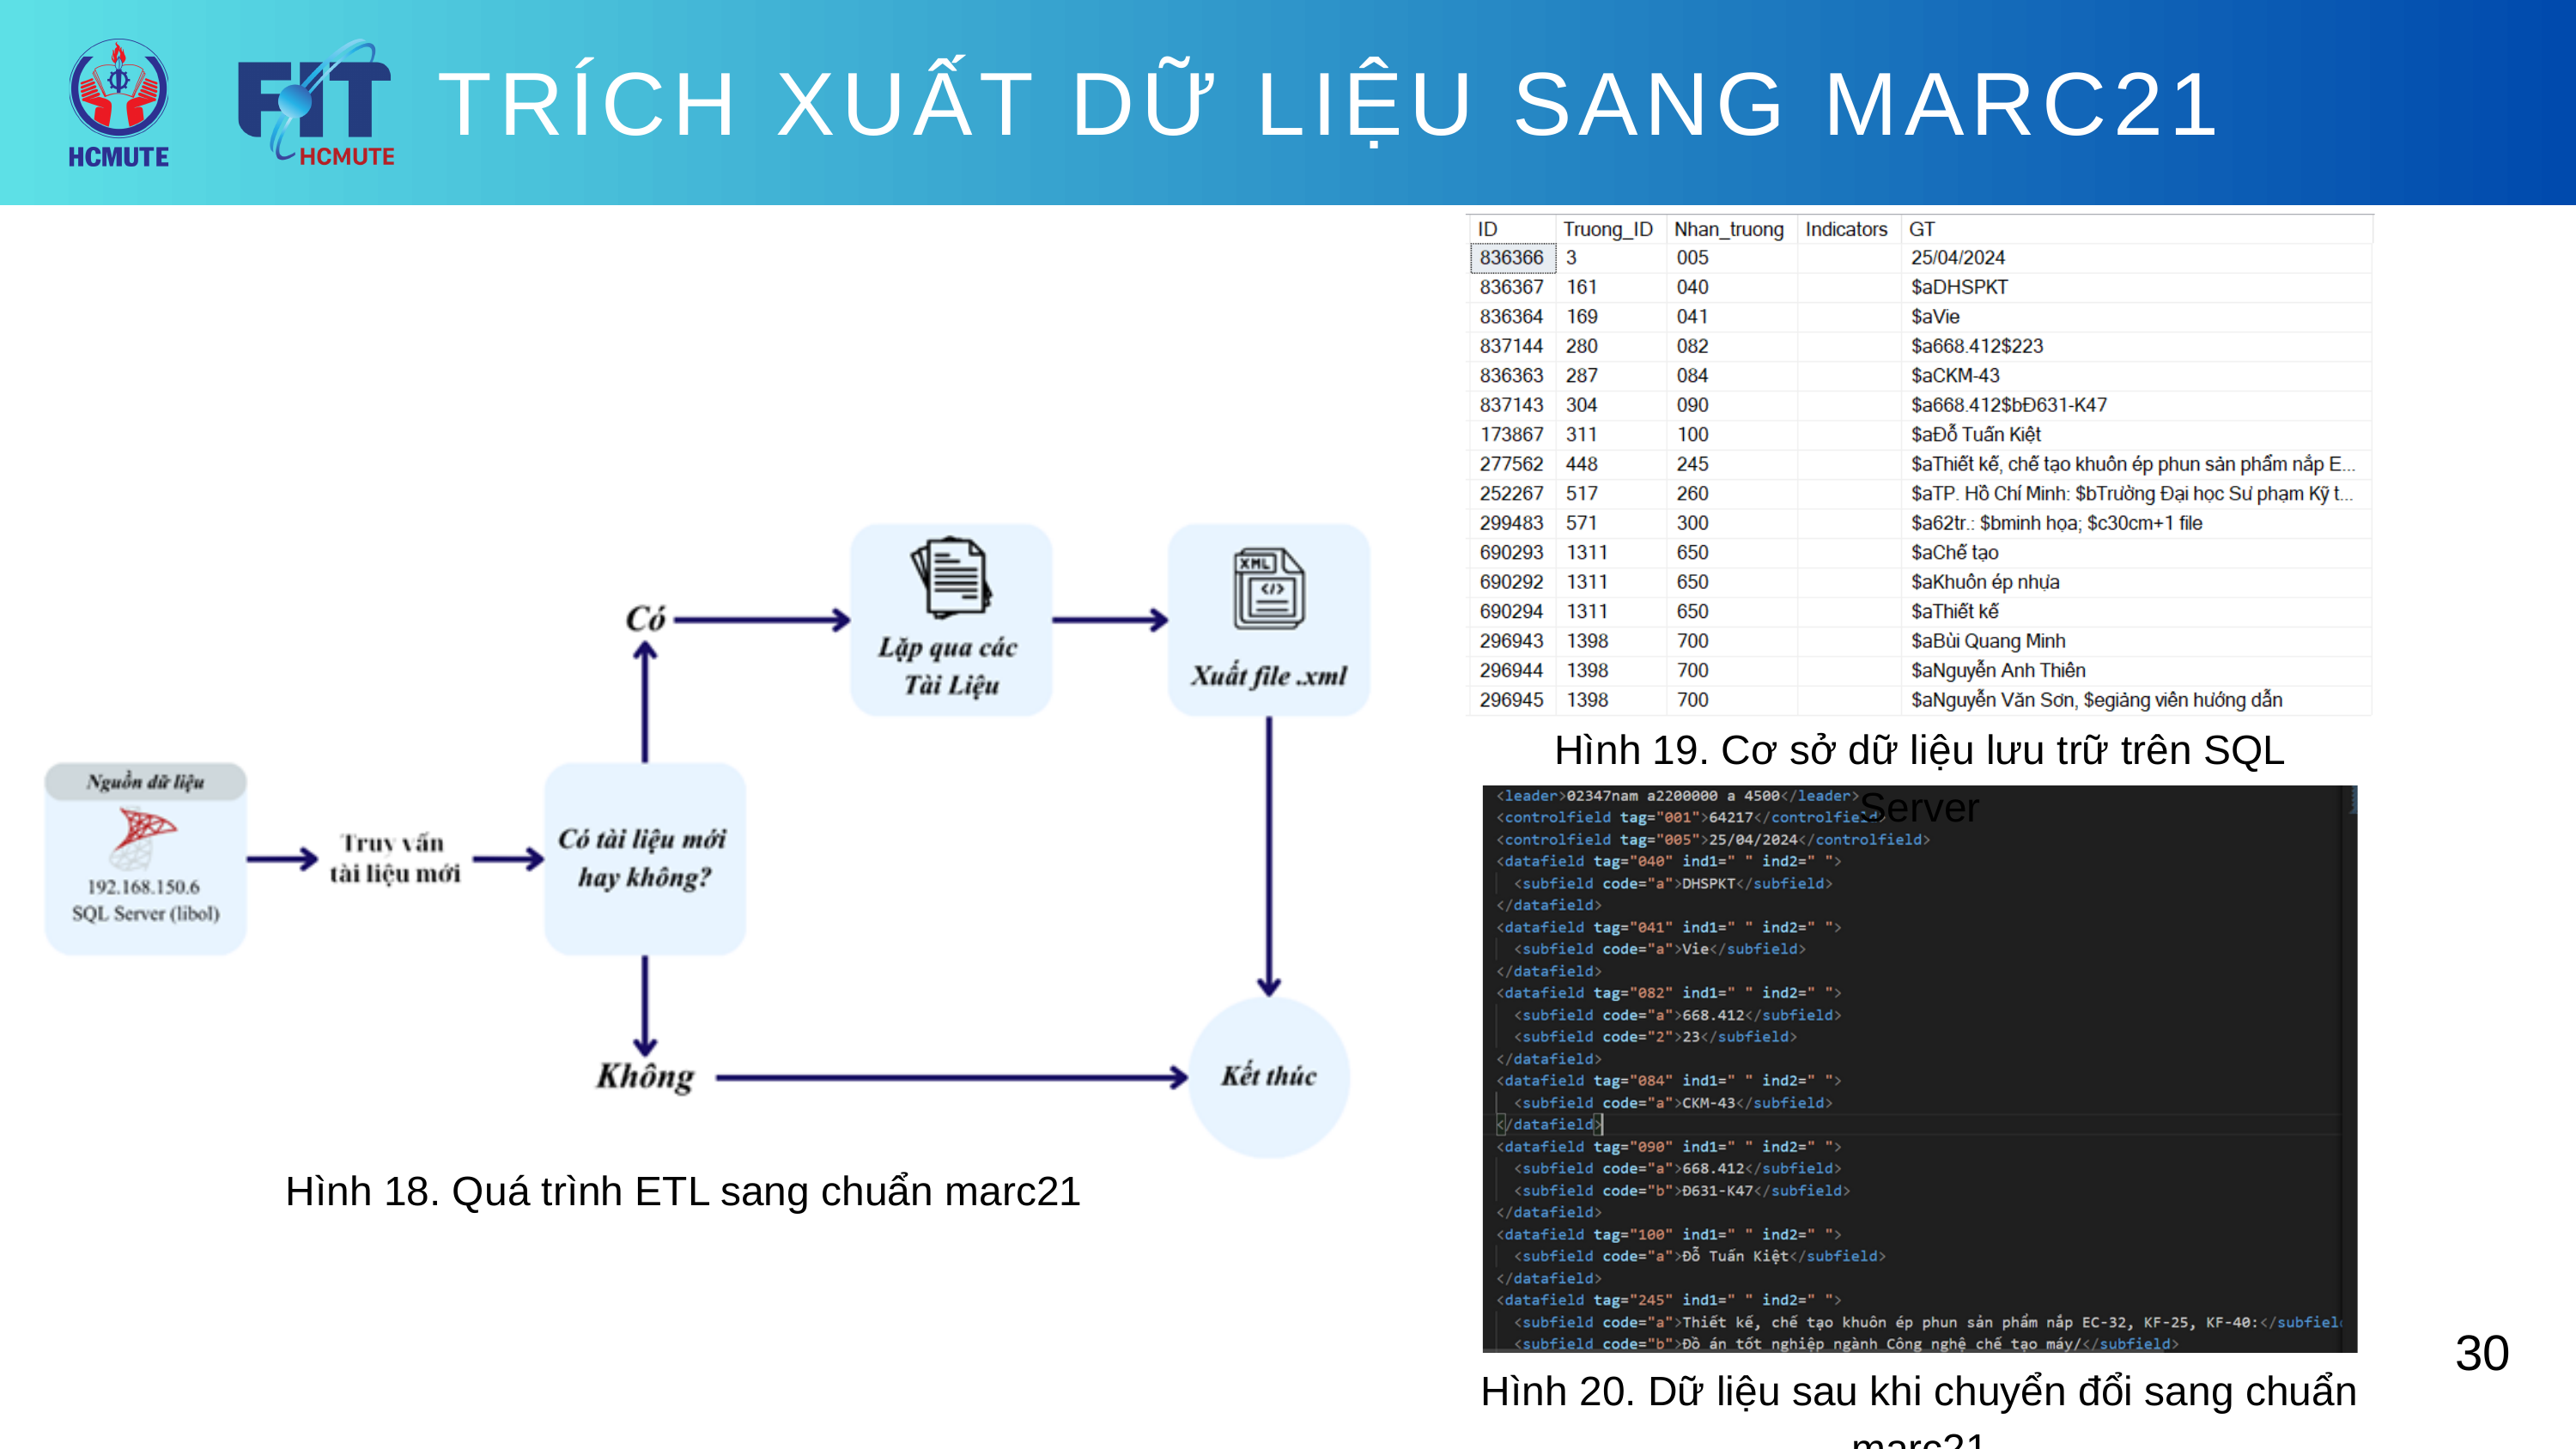

TRÍCH XUẤT DỮ LIỆU SANG MARC21

Hình 19. Cơ sở dữ liệu lưu trữ trên SQL Server

Hình 18. Quá trình ETL sang chuẩn marc21
30
Hình 20. Dữ liệu sau khi chuyển đổi sang chuẩn marc21